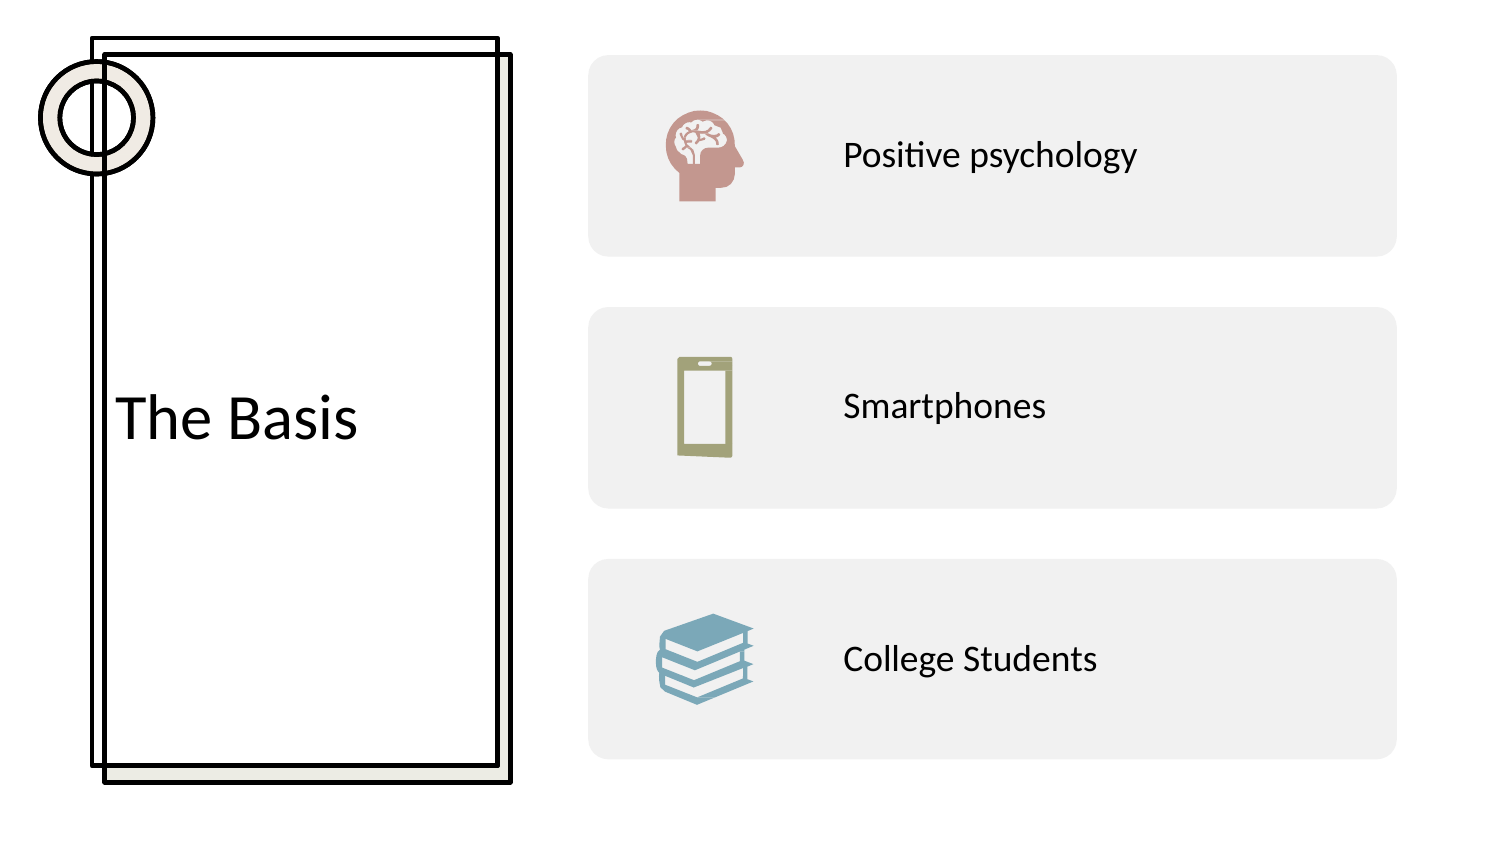

The Basis

Positive psychology

Smartphones

College Students